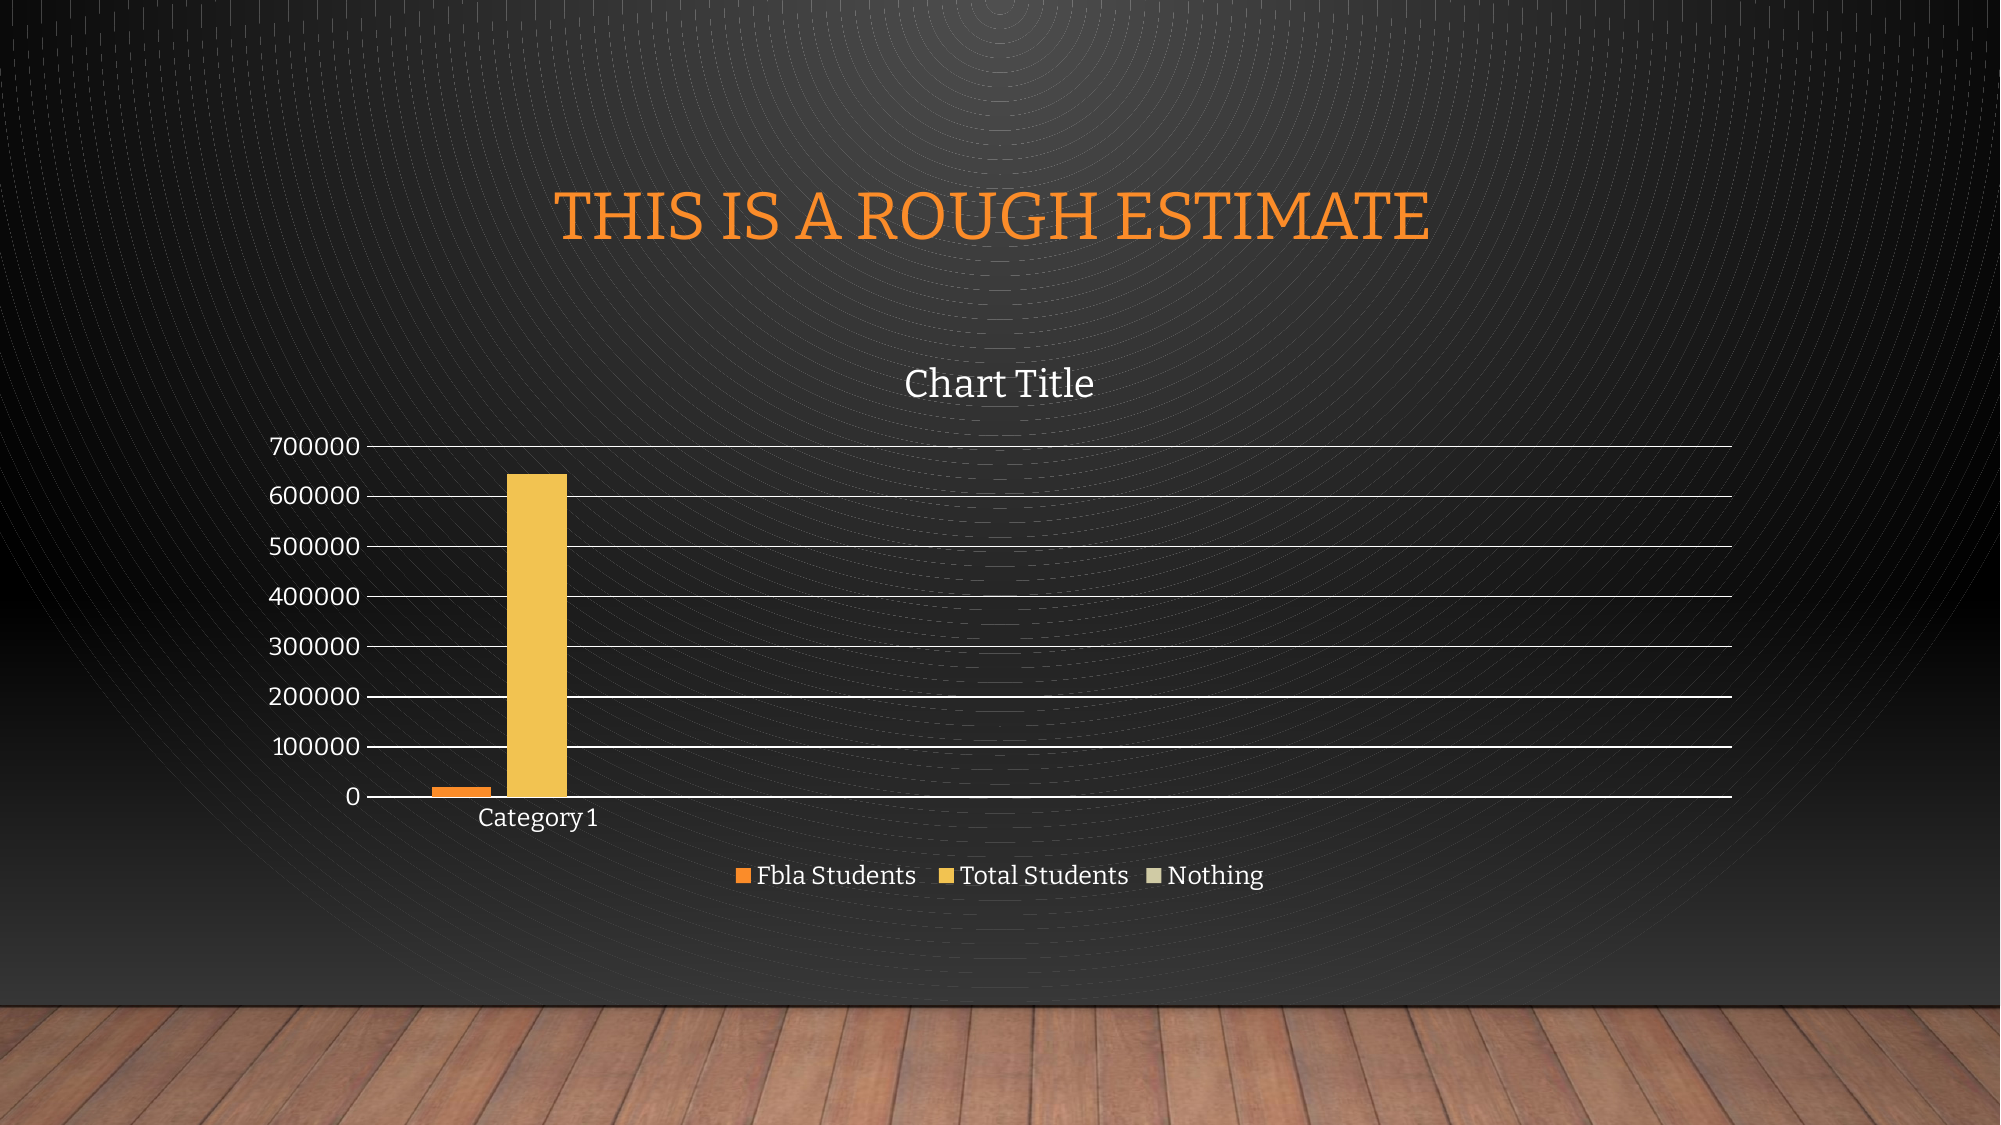

# This is a rough estimate

### Chart:

| Category | Fbla Students  | Total Students | Nothing |
|---|---|---|---|
| Category 1 | 19334.0 | 644476.0 | None |